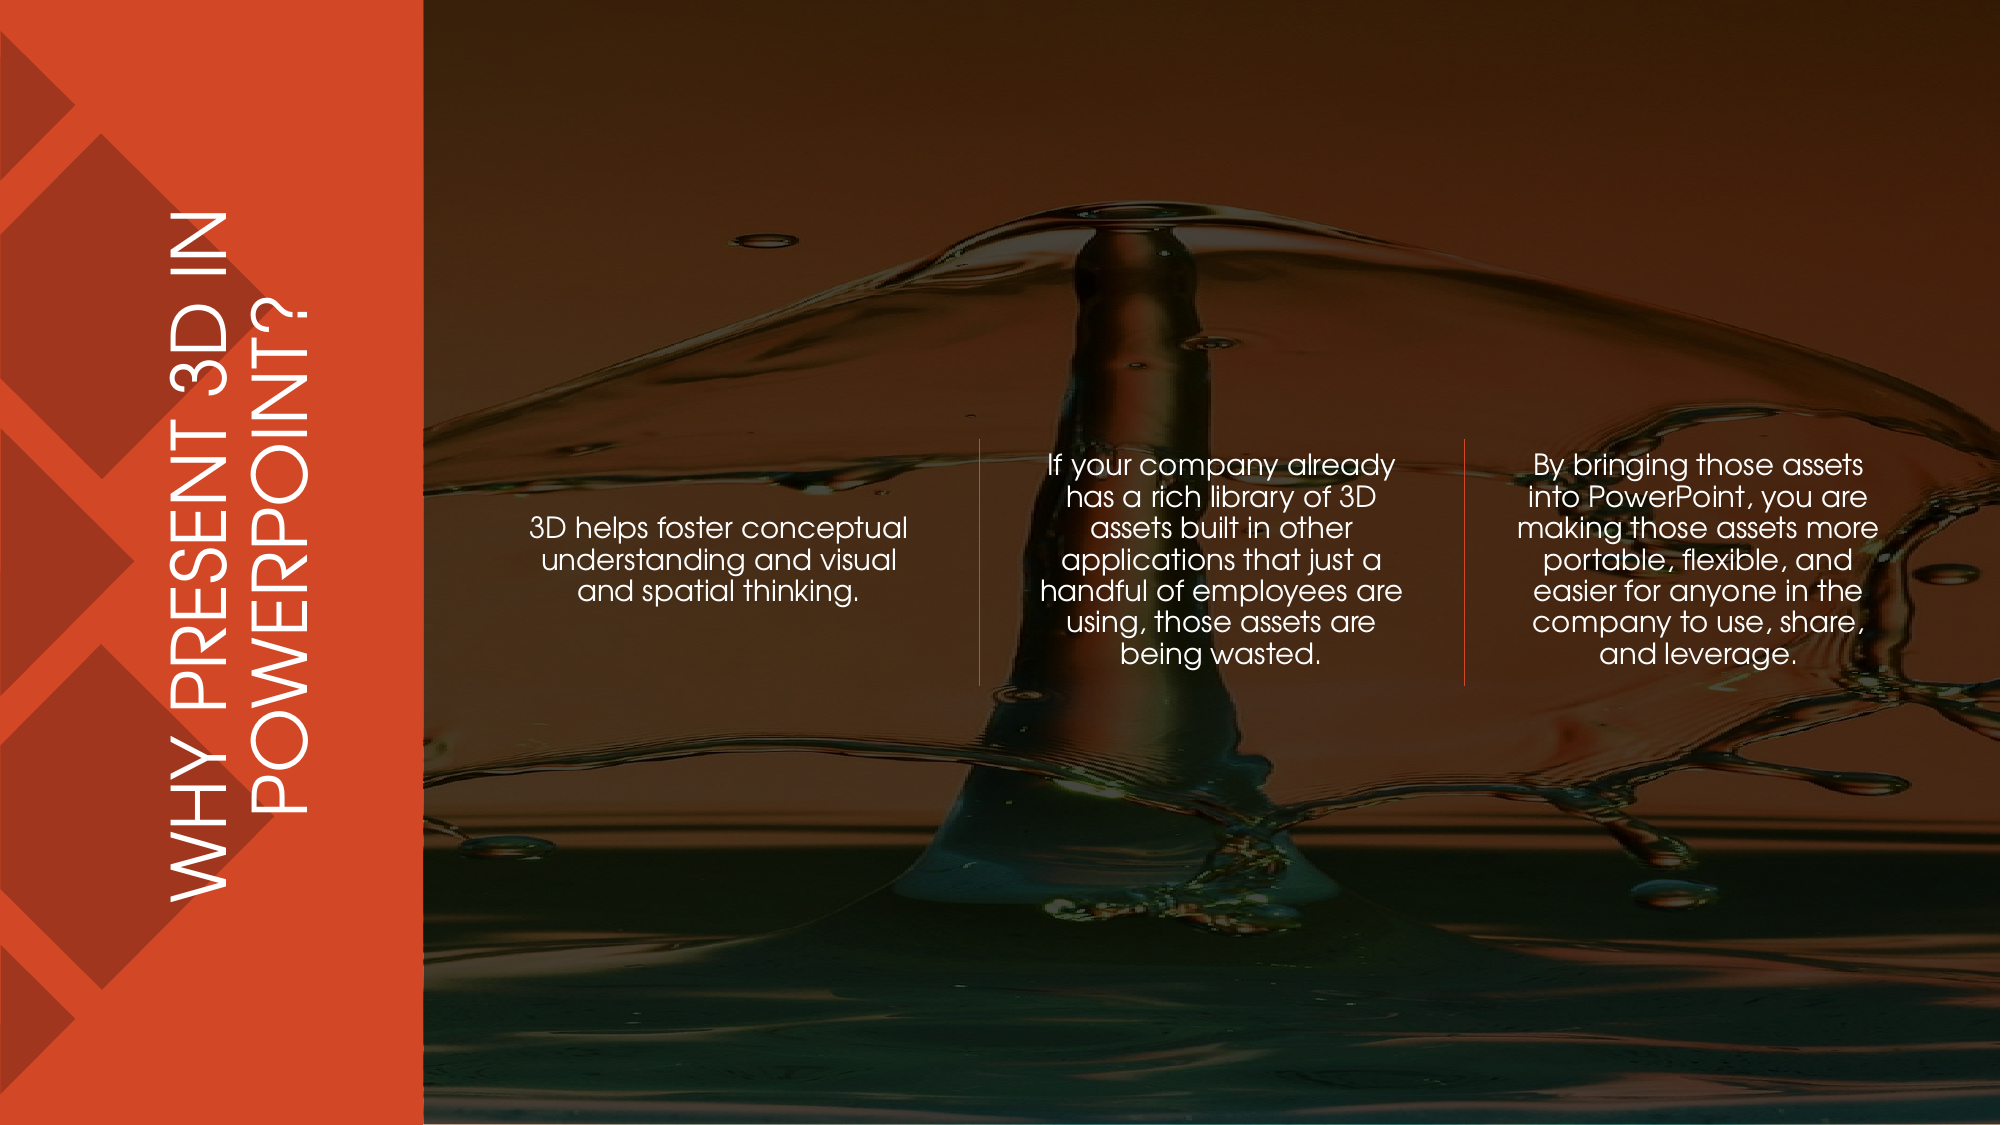

# WHY PRESENT 3D IN POWERPOINT?
3D helps foster conceptual understanding and visual and spatial thinking.
If your company already has a rich library of 3D assets built in other applications that just a handful of employees are using, those assets are being wasted.
By bringing those assets into PowerPoint, you are making those assets more portable, flexible, and easier for anyone in the company to use, share, and leverage.